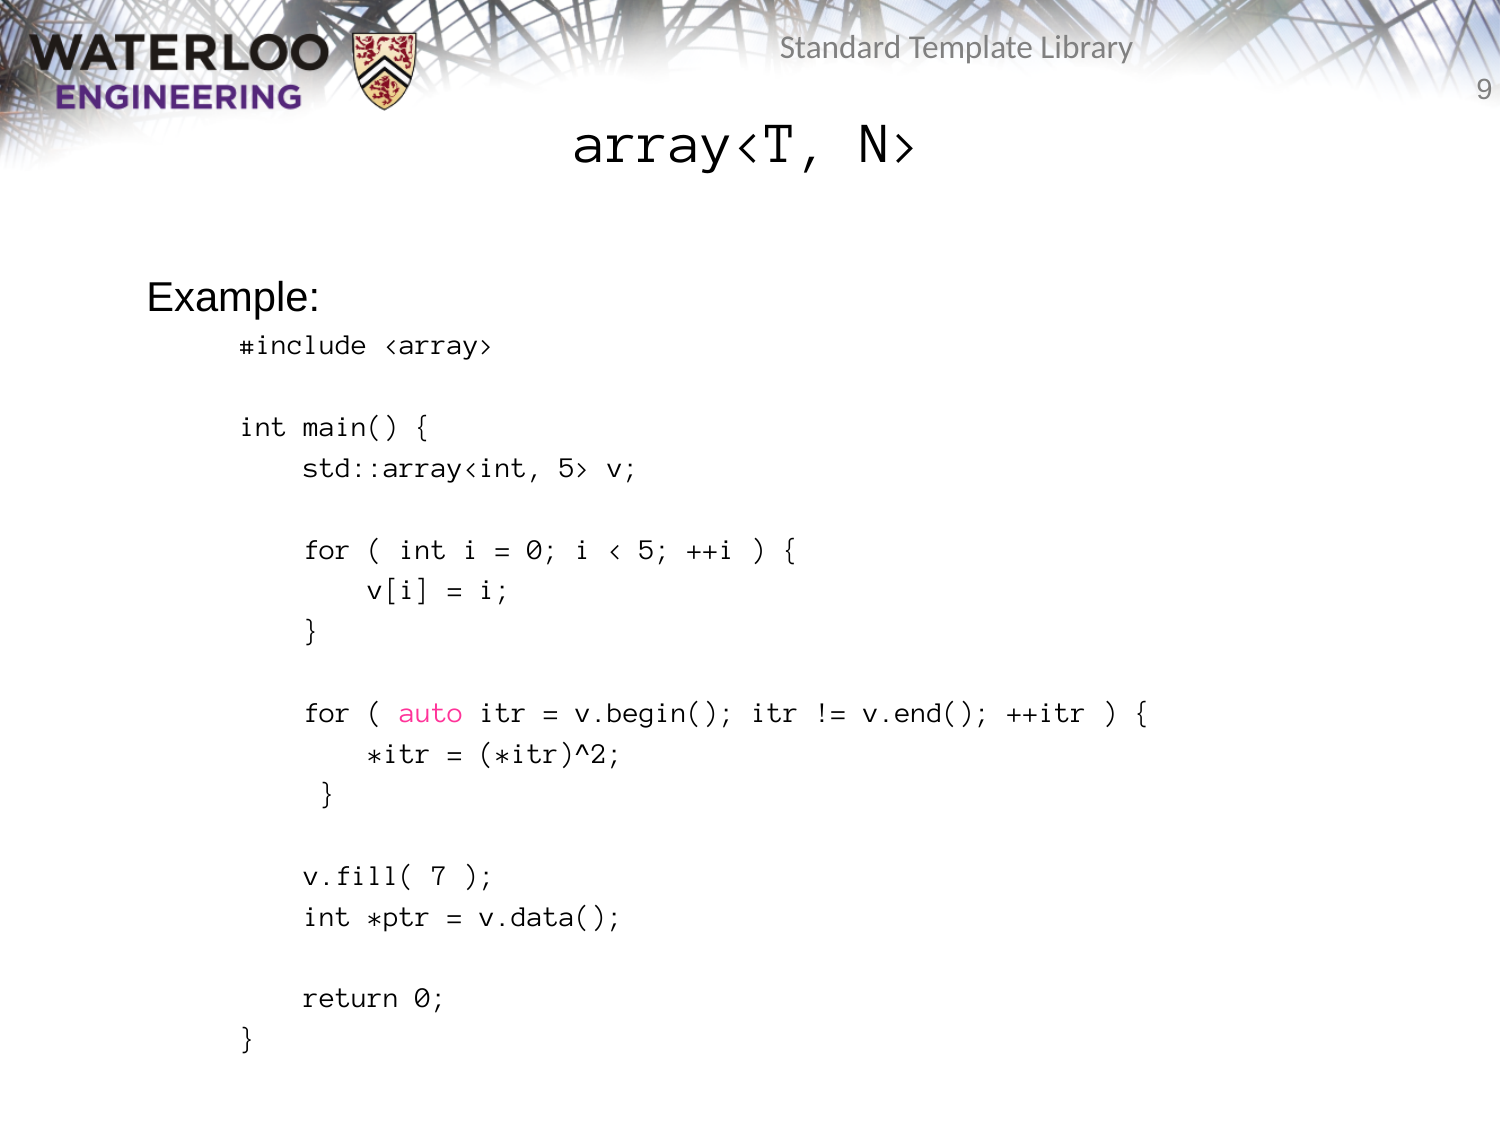

# array<T, N>
	Example:
#include <array>

int main() {
    std::array<int, 5> v;

    for ( int i = 0; i < 5; ++i ) {
        v[i] = i;
    }

    for ( auto itr = v.begin(); itr != v.end(); ++itr ) {
        *itr = (*itr)^2;
     }

    v.fill( 7 );
    int *ptr = v.data();

    return 0;
}